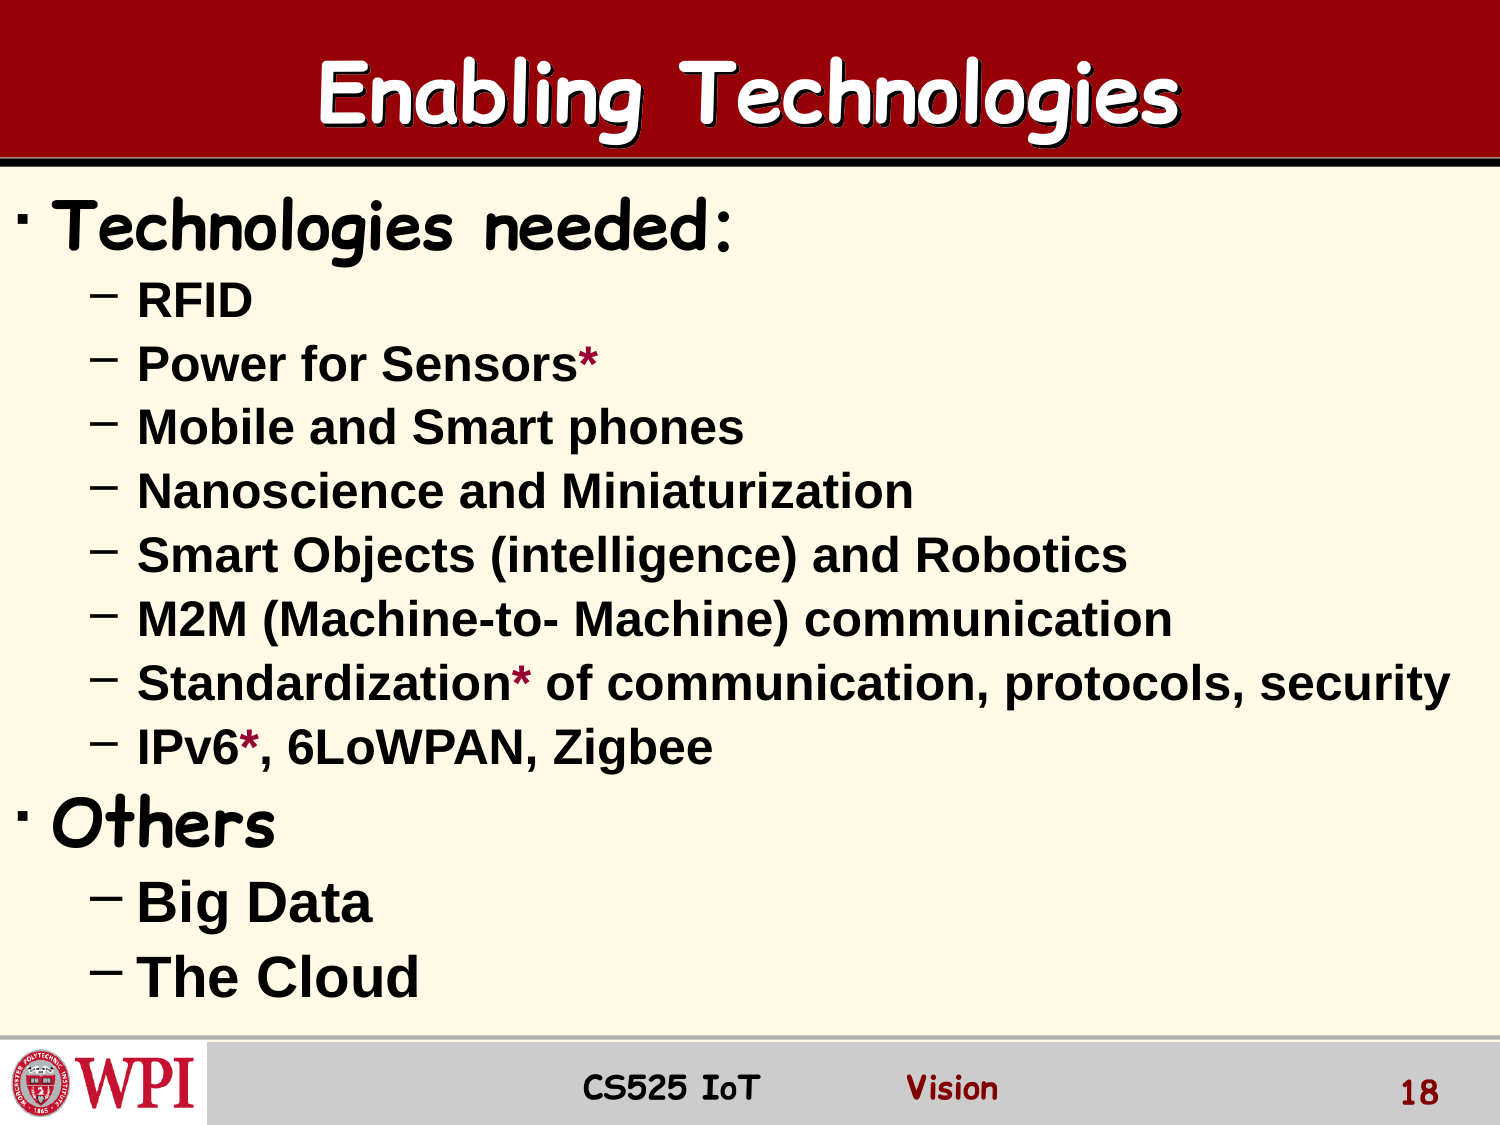

# Enabling Technologies
Technologies needed:
RFID
Power for Sensors*
Mobile and Smart phones
Nanoscience and Miniaturization
Smart Objects (intelligence) and Robotics
M2M (Machine-to- Machine) communication
Standardization* of communication, protocols, security
IPv6*, 6LoWPAN, Zigbee
Others
Big Data
The Cloud

  CS525 IoT          Vision
18